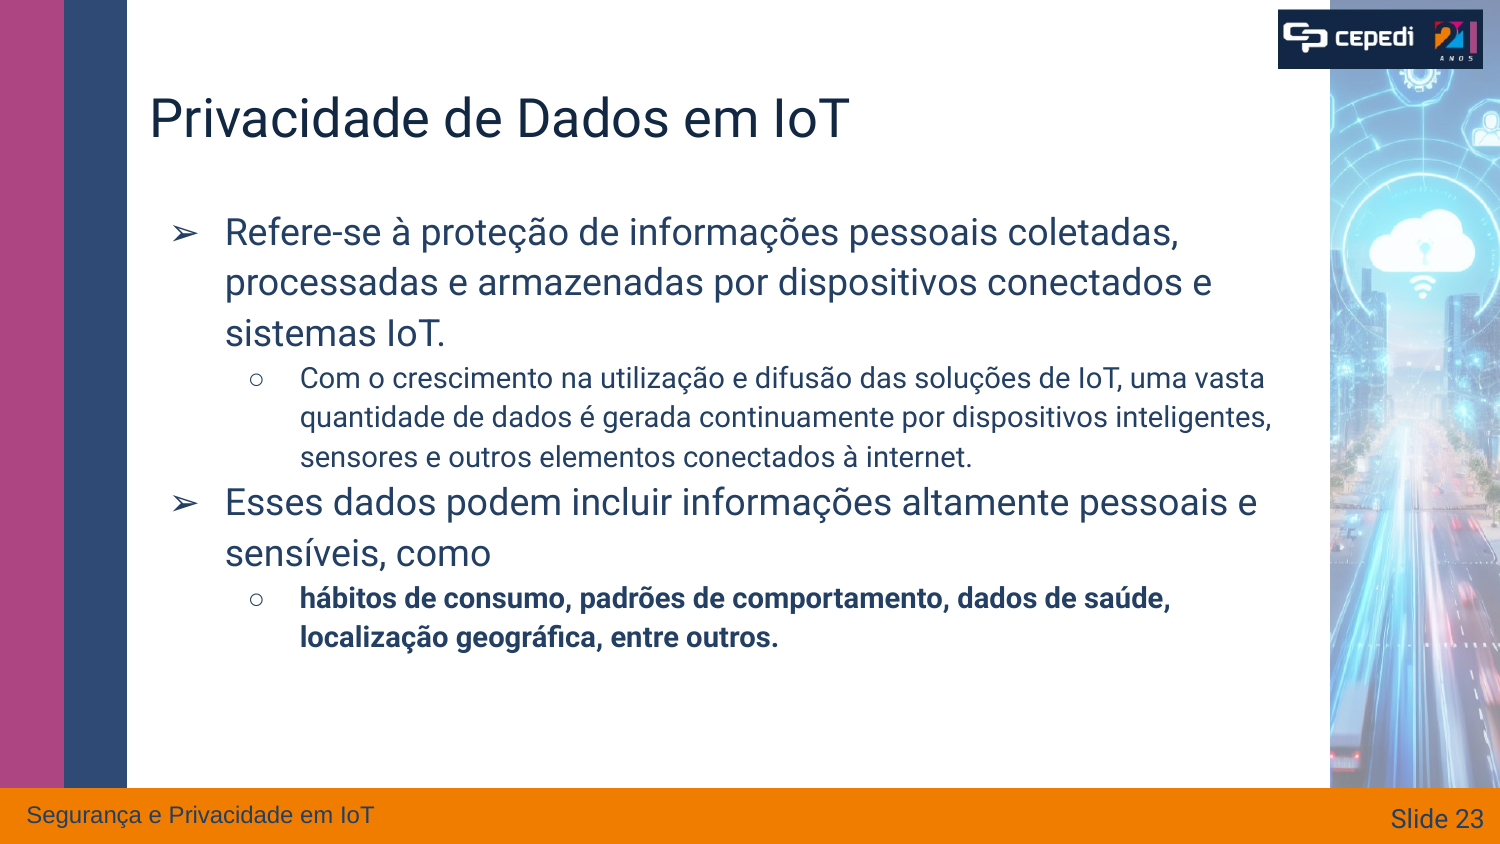

# Privacidade de Dados em IoT
Refere-se à proteção de informações pessoais coletadas, processadas e armazenadas por dispositivos conectados e sistemas IoT.
Com o crescimento na utilização e difusão das soluções de IoT, uma vasta quantidade de dados é gerada continuamente por dispositivos inteligentes, sensores e outros elementos conectados à internet.
Esses dados podem incluir informações altamente pessoais e sensíveis, como
hábitos de consumo, padrões de comportamento, dados de saúde, localização geográfica, entre outros.
Segurança e Privacidade em IoT
Slide 23